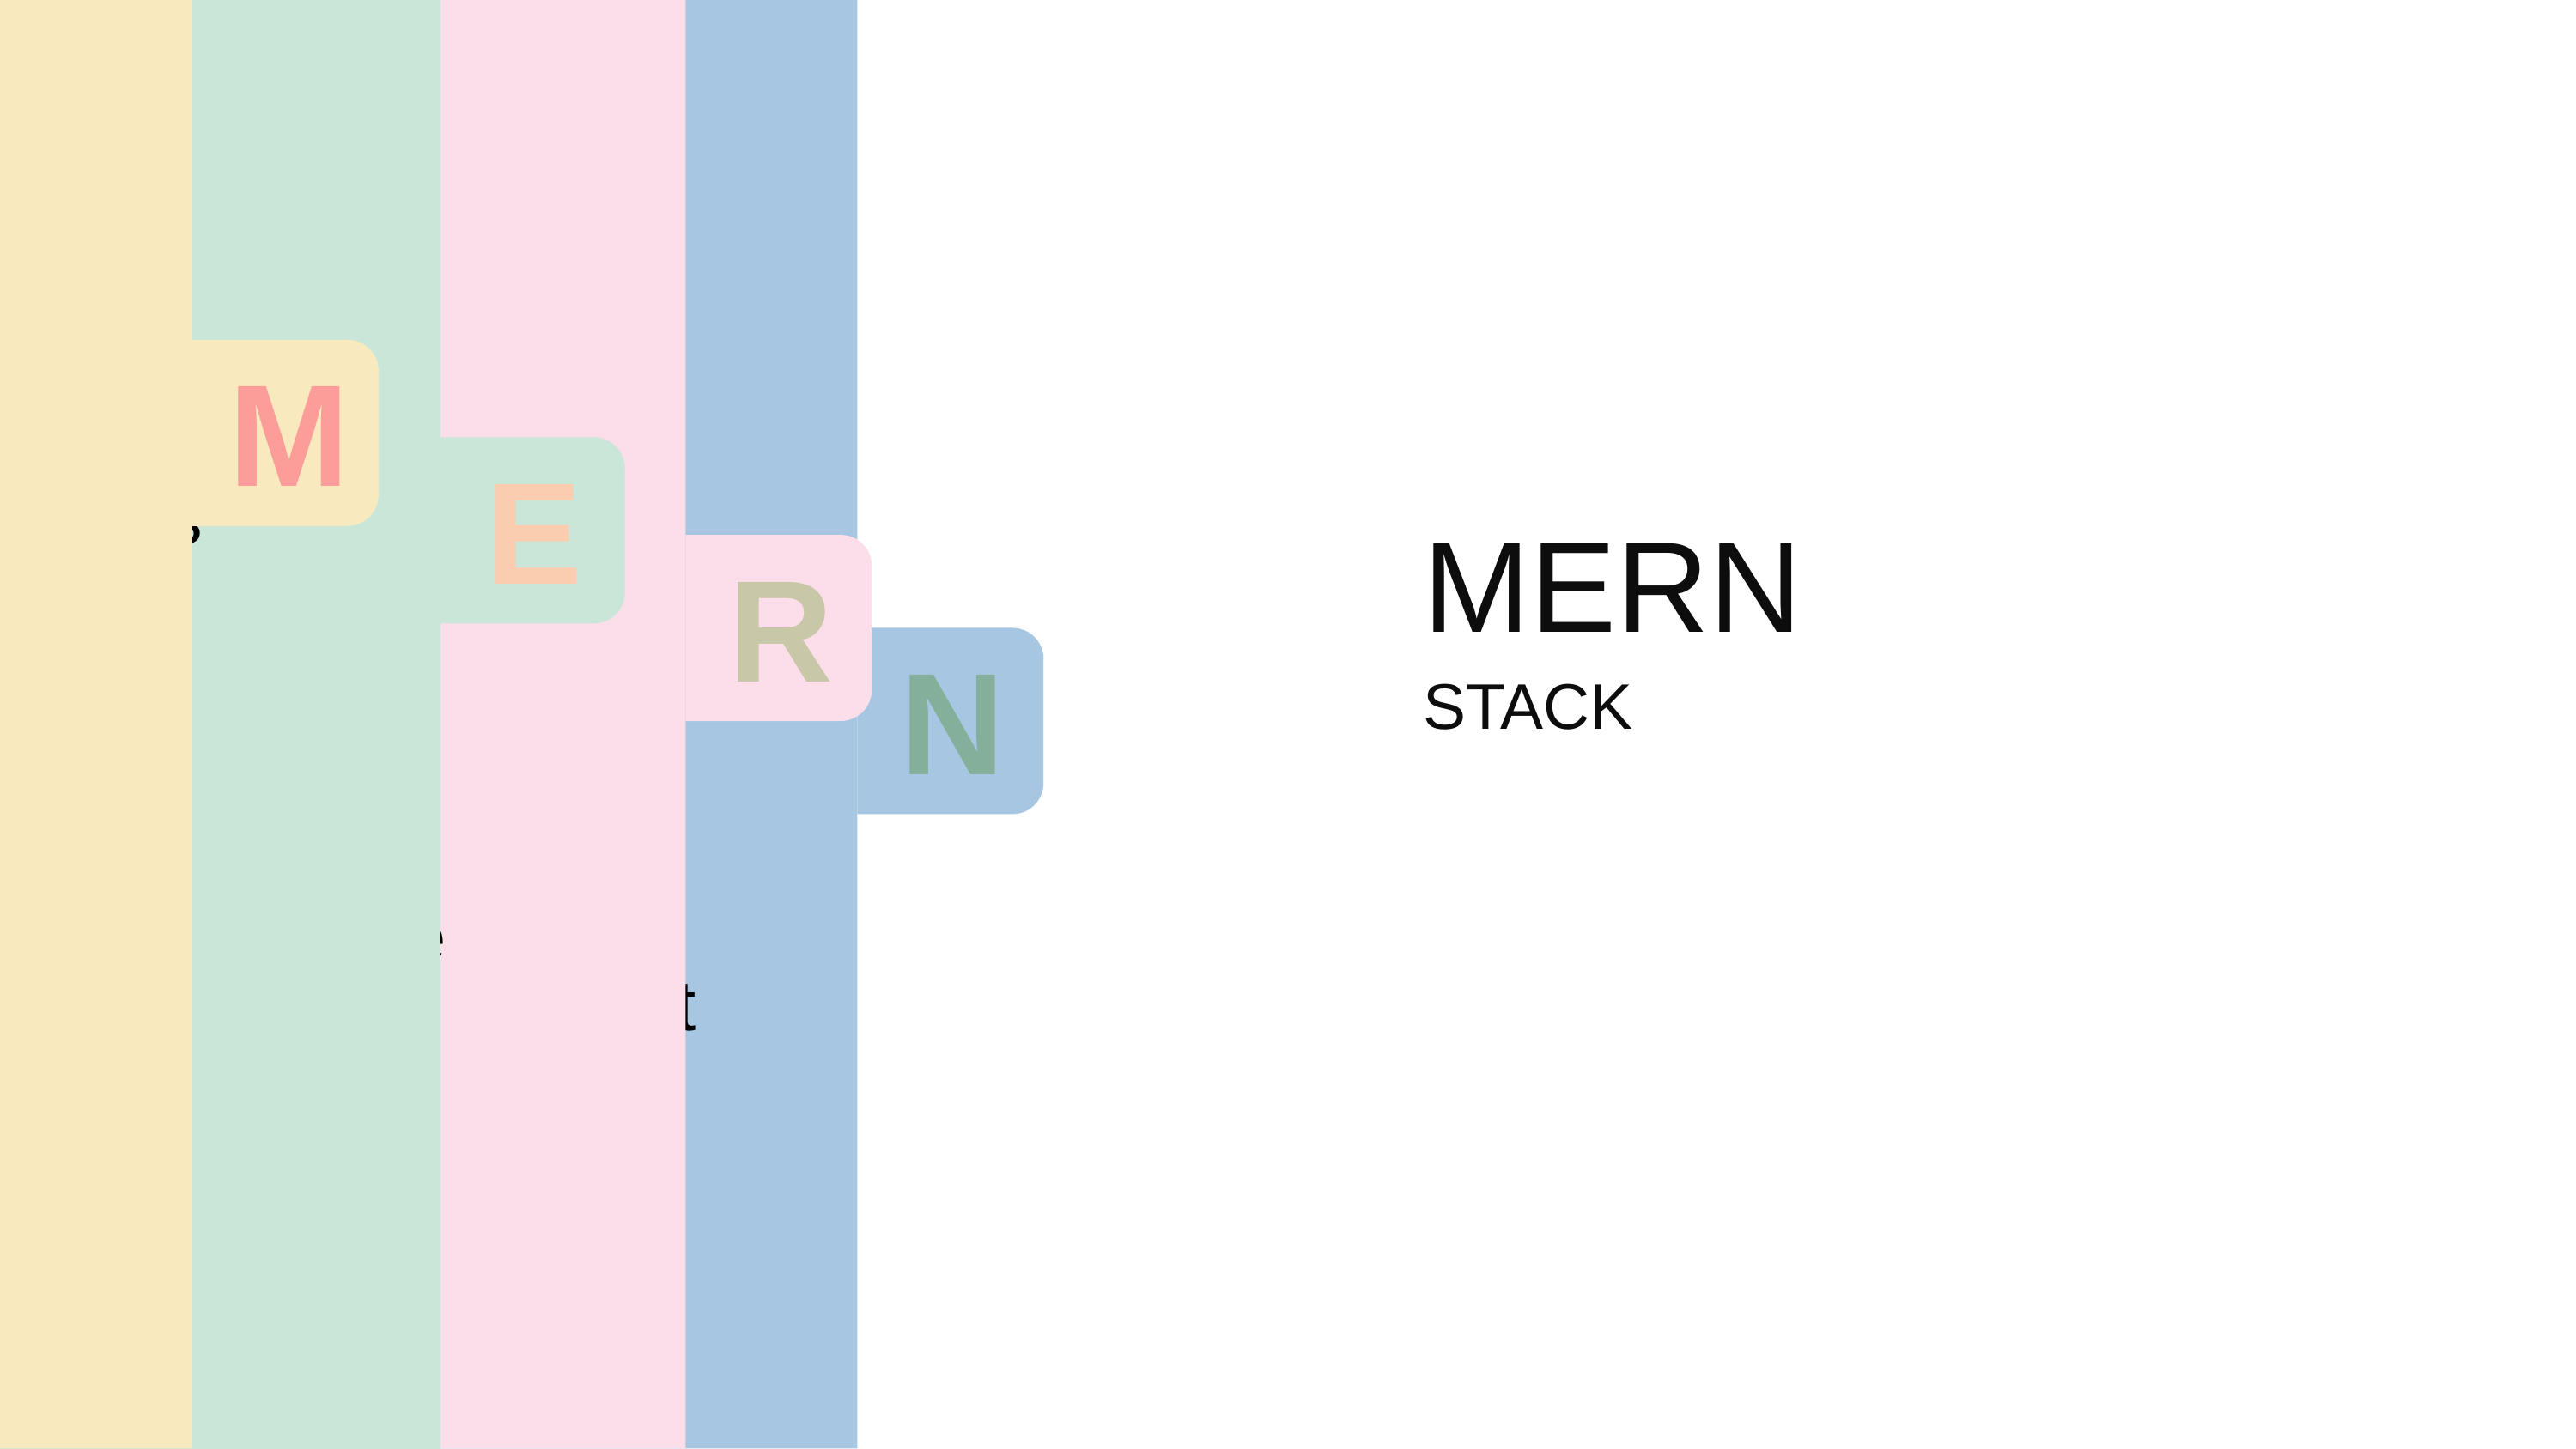

M

MongoDB:
is a document-oriented database that stores all of its data as Binary JSON (BSON) documents. This allows for flexible, hierarchical data structures, making it easy to evolve the data model. MongoDB is known for its scalability and performance, especially for applications with large volumes of data and high transaction loads.

E

Express js:
A lightweight and flexible web application framework for Node.js that provides a robust set of features to develop web and mobile applications. It facilitates the handling of HTTP requests, routing, and middleware, making it easier to build robust APIs and web servers.

R

React:
A front-end JavaScript library developed by Facebook for building user interfaces, particularly applications where dynamic content updates are crucial. React allows developers to create reusable UI components, manage the state efficiently, and improve performance with its virtual DOM.

N

Node js
A JavaScript runtime environment built on Chrome's V8 engine that enables server-side scripting. Node.js is designed for building scalable network applications, capable of handling numerous simultaneous connections with high throughput. It uses an event-driven, non-blocking I/O model, making it ideal for real-time applications.
MERN
STACK